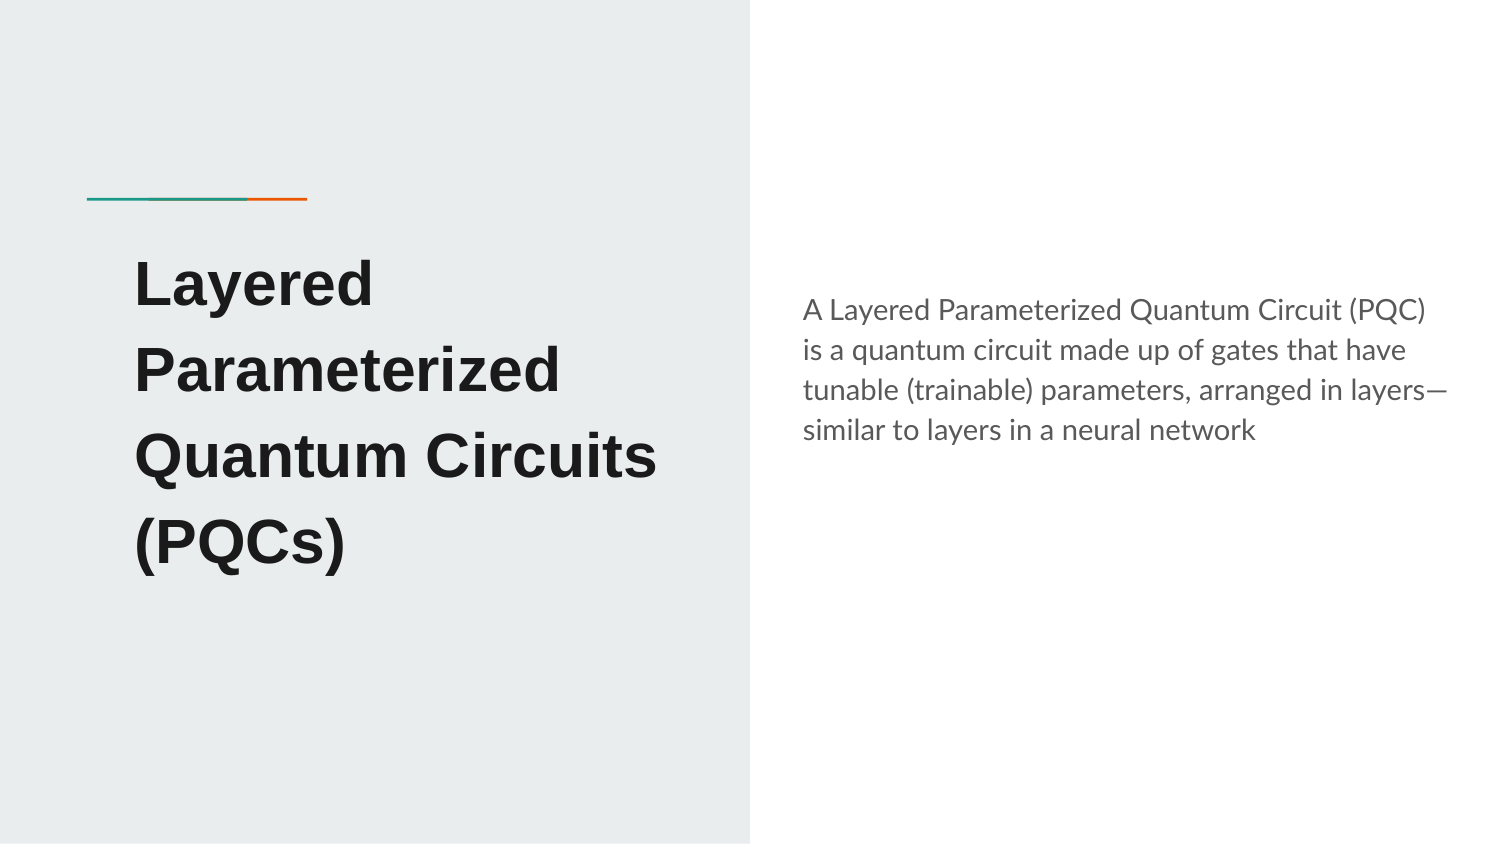

# Layered Parameterized Quantum Circuits (PQCs)

A Layered Parameterized Quantum Circuit (PQC) is a quantum circuit made up of gates that have tunable (trainable) parameters, arranged in layers—similar to layers in a neural network